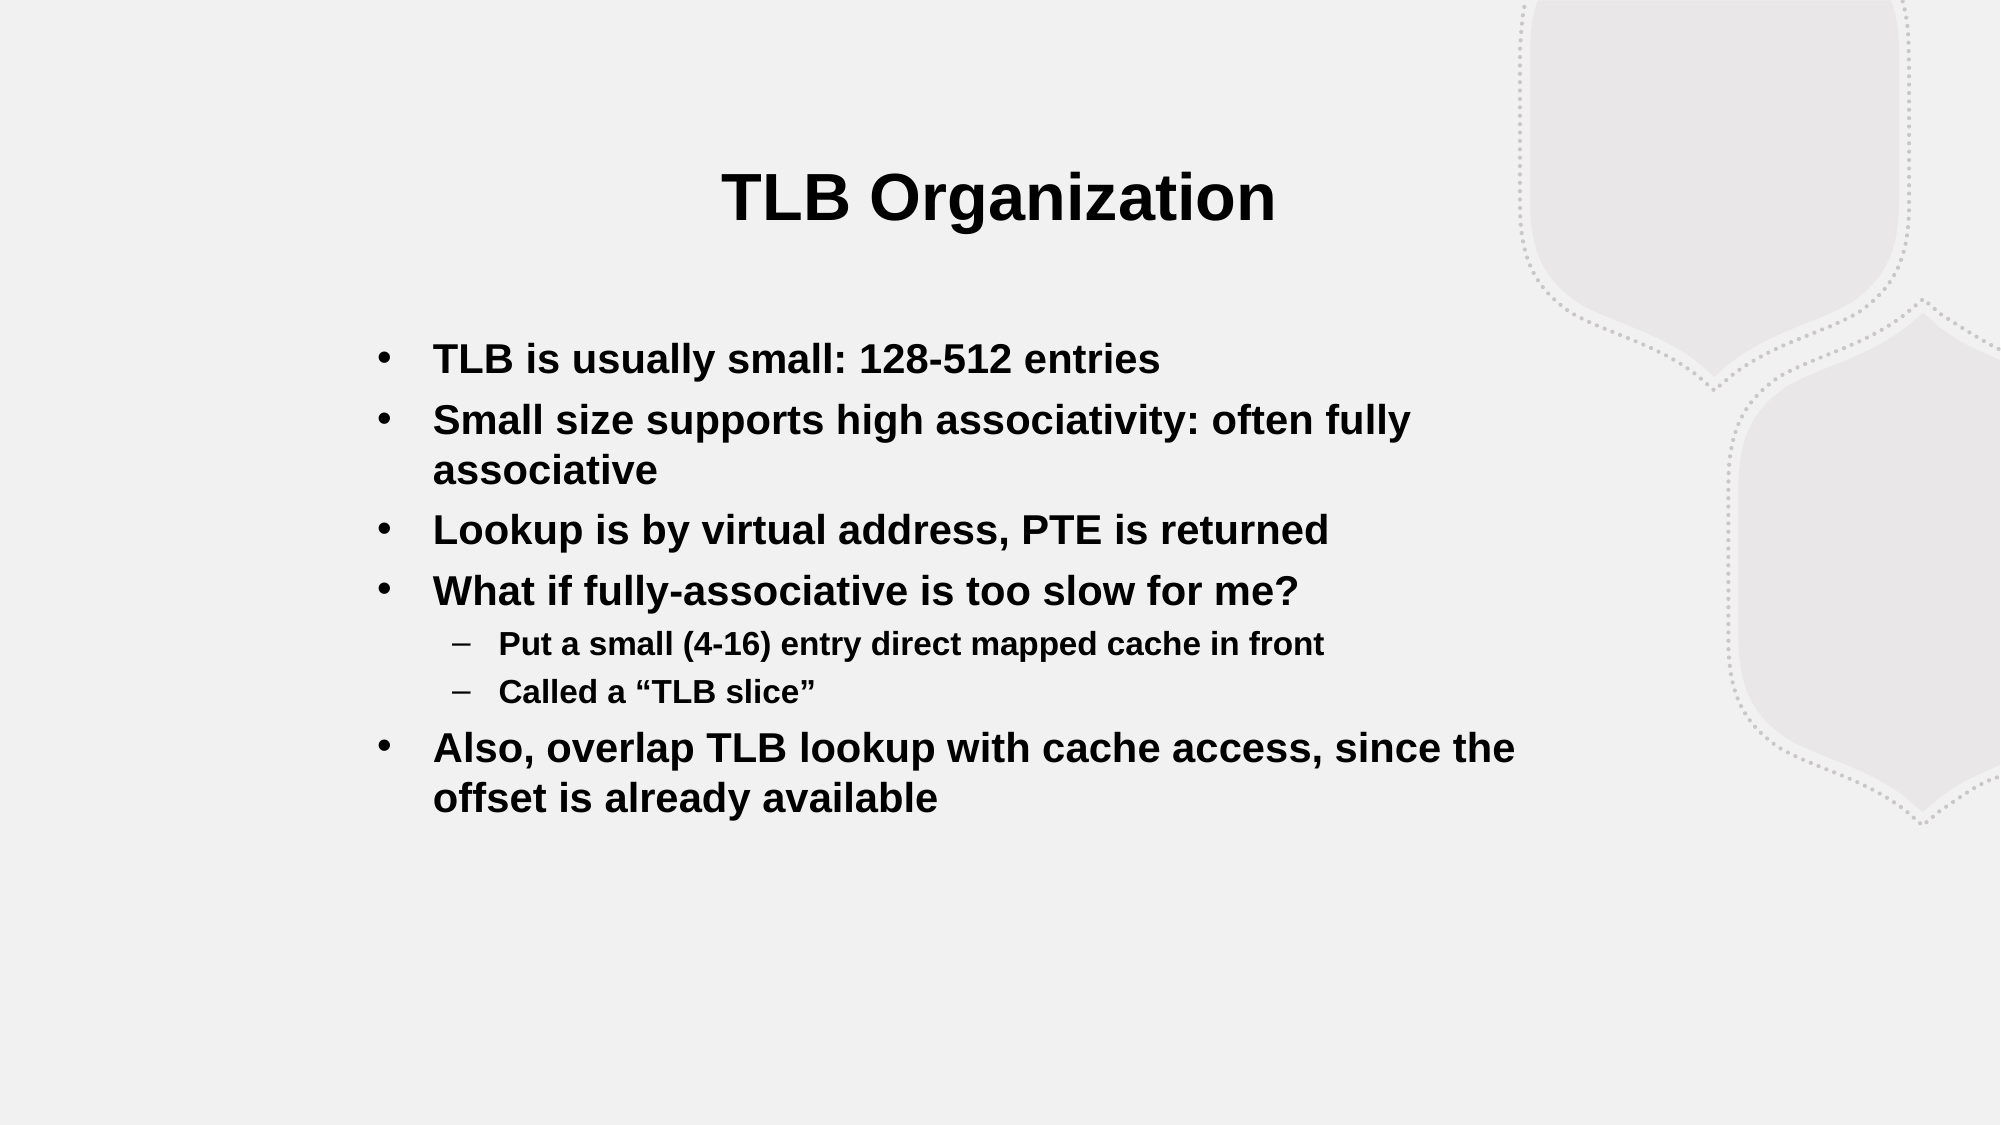

TLB Organization
TLB is usually small: 128-512 entries
Small size supports high associativity: often fully associative
Lookup is by virtual address, PTE is returned
What if fully-associative is too slow for me?
Put a small (4-16) entry direct mapped cache in front
Called a “TLB slice”
Also, overlap TLB lookup with cache access, since the offset is already available